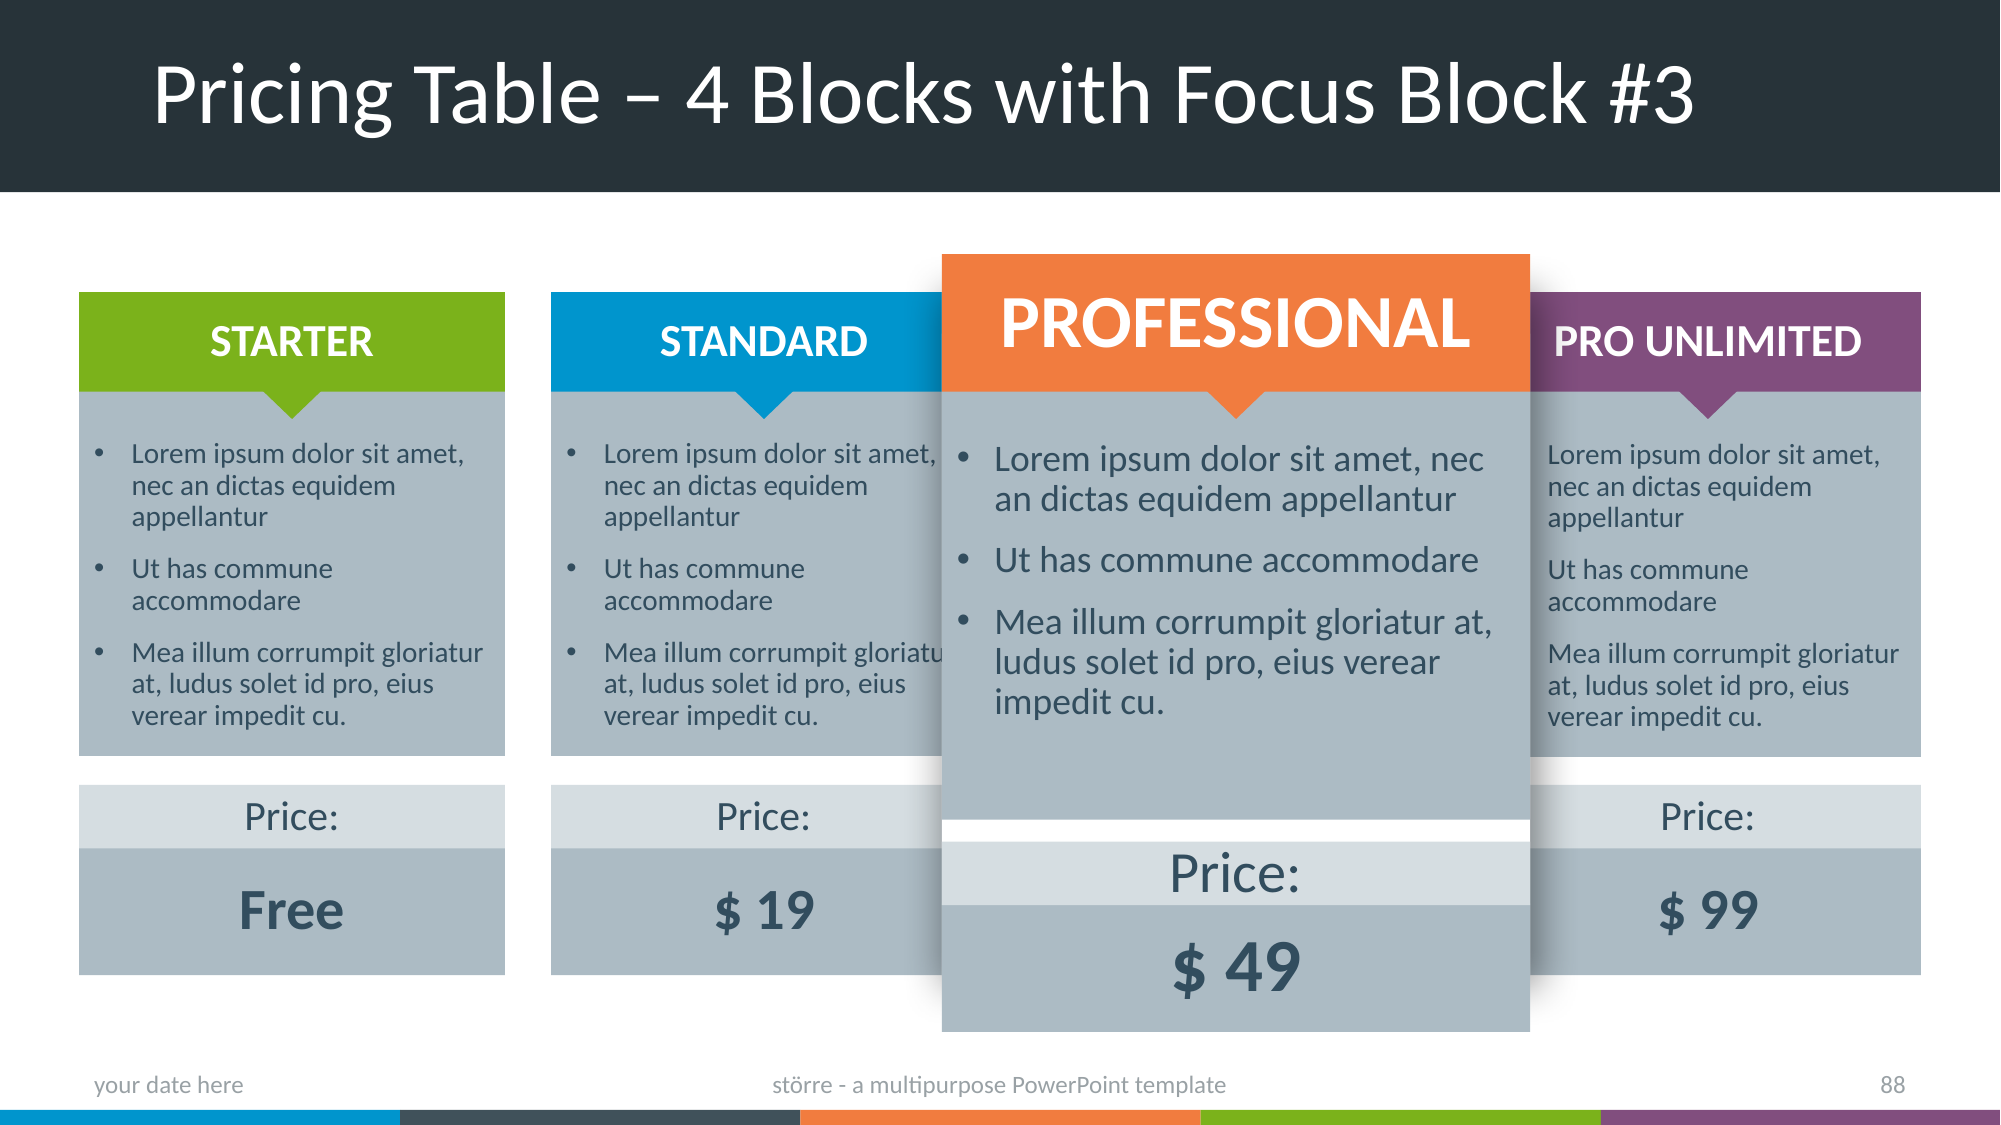

# Pricing Table – 4 Blocks with Focus Block #3
Professional
Starter
Standard

PRO Unlimited
Lorem ipsum dolor sit amet, nec an dictas equidem appellantur
Ut has commune accommodare
Mea illum corrumpit gloriatur at, ludus solet id pro, eius verear impedit cu.
Lorem ipsum dolor sit amet, nec an dictas equidem appellantur
Ut has commune accommodare
Mea illum corrumpit gloriatur at, ludus solet id pro, eius verear impedit cu.
Lorem ipsum dolor sit amet, nec an dictas equidem appellantur
Ut has commune accommodare
Mea illum corrumpit gloriatur at, ludus solet id pro, eius verear impedit cu.
Lorem ipsum dolor sit amet, nec an dictas equidem appellantur
Ut has commune accommodare
Mea illum corrumpit gloriatur at, ludus solet id pro, eius verear impedit cu.

Price:
Price:
Price:
Price:
Free
$ 19
$ 99
$ 49
your date here
större - a multipurpose PowerPoint template
88